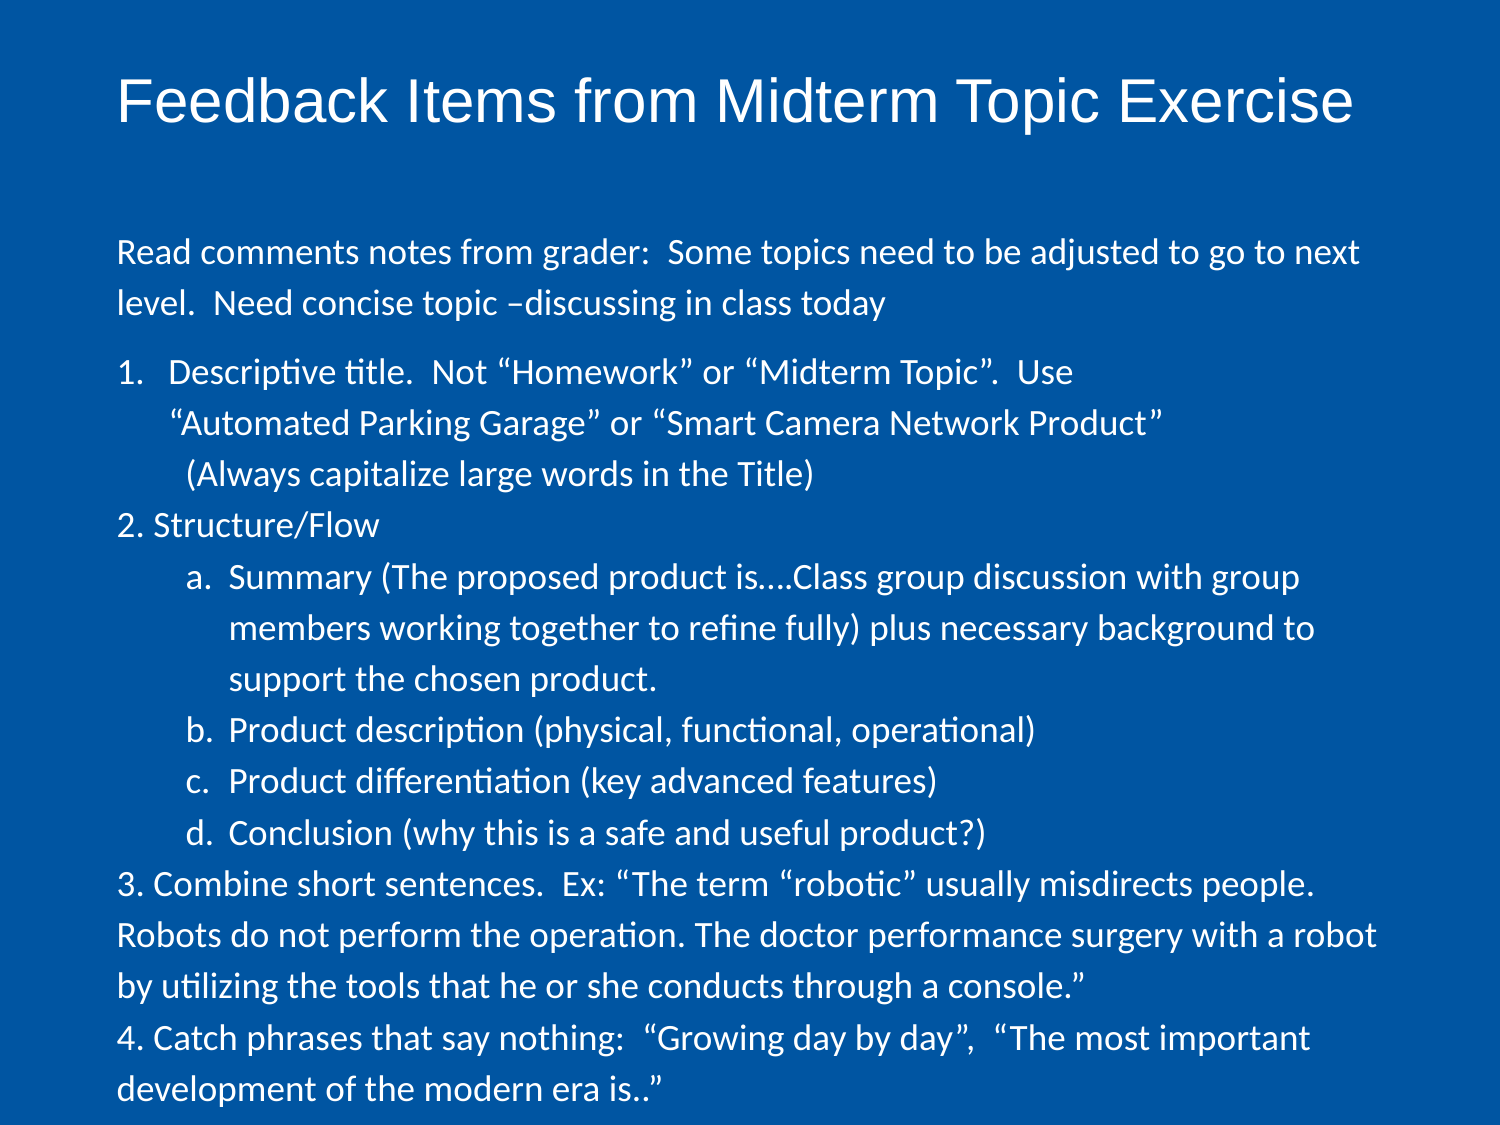

# Feedback Items from Midterm Topic Exercise
Read comments notes from grader:  Some topics need to be adjusted to go to next level.  Need concise topic –discussing in class today
Descriptive title.  Not “Homework” or “Midterm Topic”.  Use
“Automated Parking Garage” or “Smart Camera Network Product”
(Always capitalize large words in the Title)
2. Structure/Flow
Summary (The proposed product is….Class group discussion with group members working together to refine fully) plus necessary background to support the chosen product.
Product description (physical, functional, operational)
Product differentiation (key advanced features)
Conclusion (why this is a safe and useful product?)
3. Combine short sentences.  Ex: “The term “robotic” usually misdirects people.  Robots do not perform the operation. The doctor performance surgery with a robot by utilizing the tools that he or she conducts through a console.”
4. Catch phrases that say nothing:  “Growing day by day”,  “The most important development of the modern era is..”